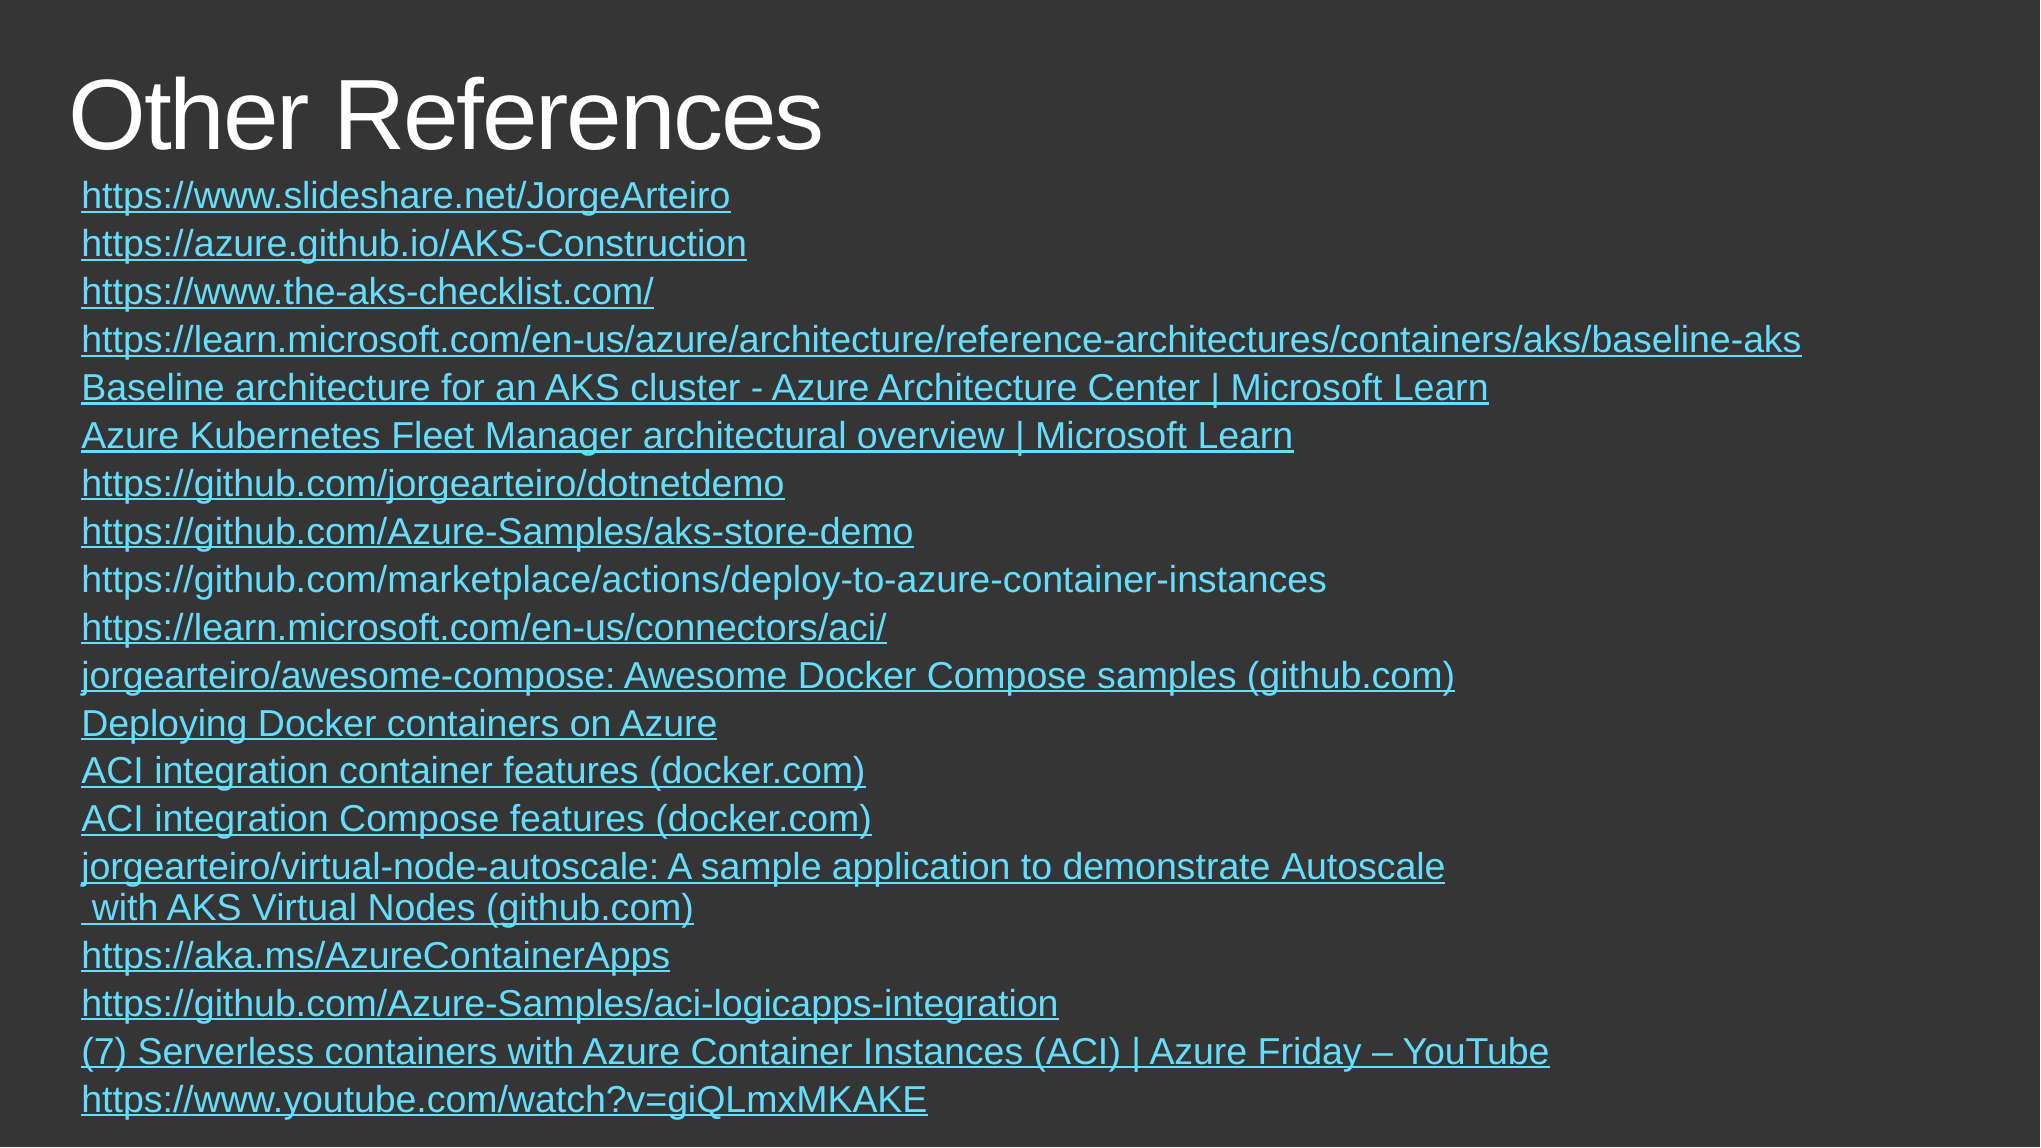

# Other References
https://www.slideshare.net/JorgeArteiro
https://azure.github.io/AKS-Construction
https://www.the-aks-checklist.com/
https://learn.microsoft.com/en-us/azure/architecture/reference-architectures/containers/aks/baseline-aks
Baseline architecture for an AKS cluster - Azure Architecture Center | Microsoft Learn
Azure Kubernetes Fleet Manager architectural overview | Microsoft Learn
https://github.com/jorgearteiro/dotnetdemo
https://github.com/Azure-Samples/aks-store-demo
https://github.com/marketplace/actions/deploy-to-azure-container-instances
https://learn.microsoft.com/en-us/connectors/aci/
jorgearteiro/awesome-compose: Awesome Docker Compose samples (github.com)
Deploying Docker containers on Azure
ACI integration container features (docker.com)
ACI integration Compose features (docker.com)
jorgearteiro/virtual-node-autoscale: A sample application to demonstrate Autoscale with AKS Virtual Nodes (github.com)
https://aka.ms/AzureContainerApps
https://github.com/Azure-Samples/aci-logicapps-integration
(7) Serverless containers with Azure Container Instances (ACI) | Azure Friday – YouTube
https://www.youtube.com/watch?v=giQLmxMKAKE